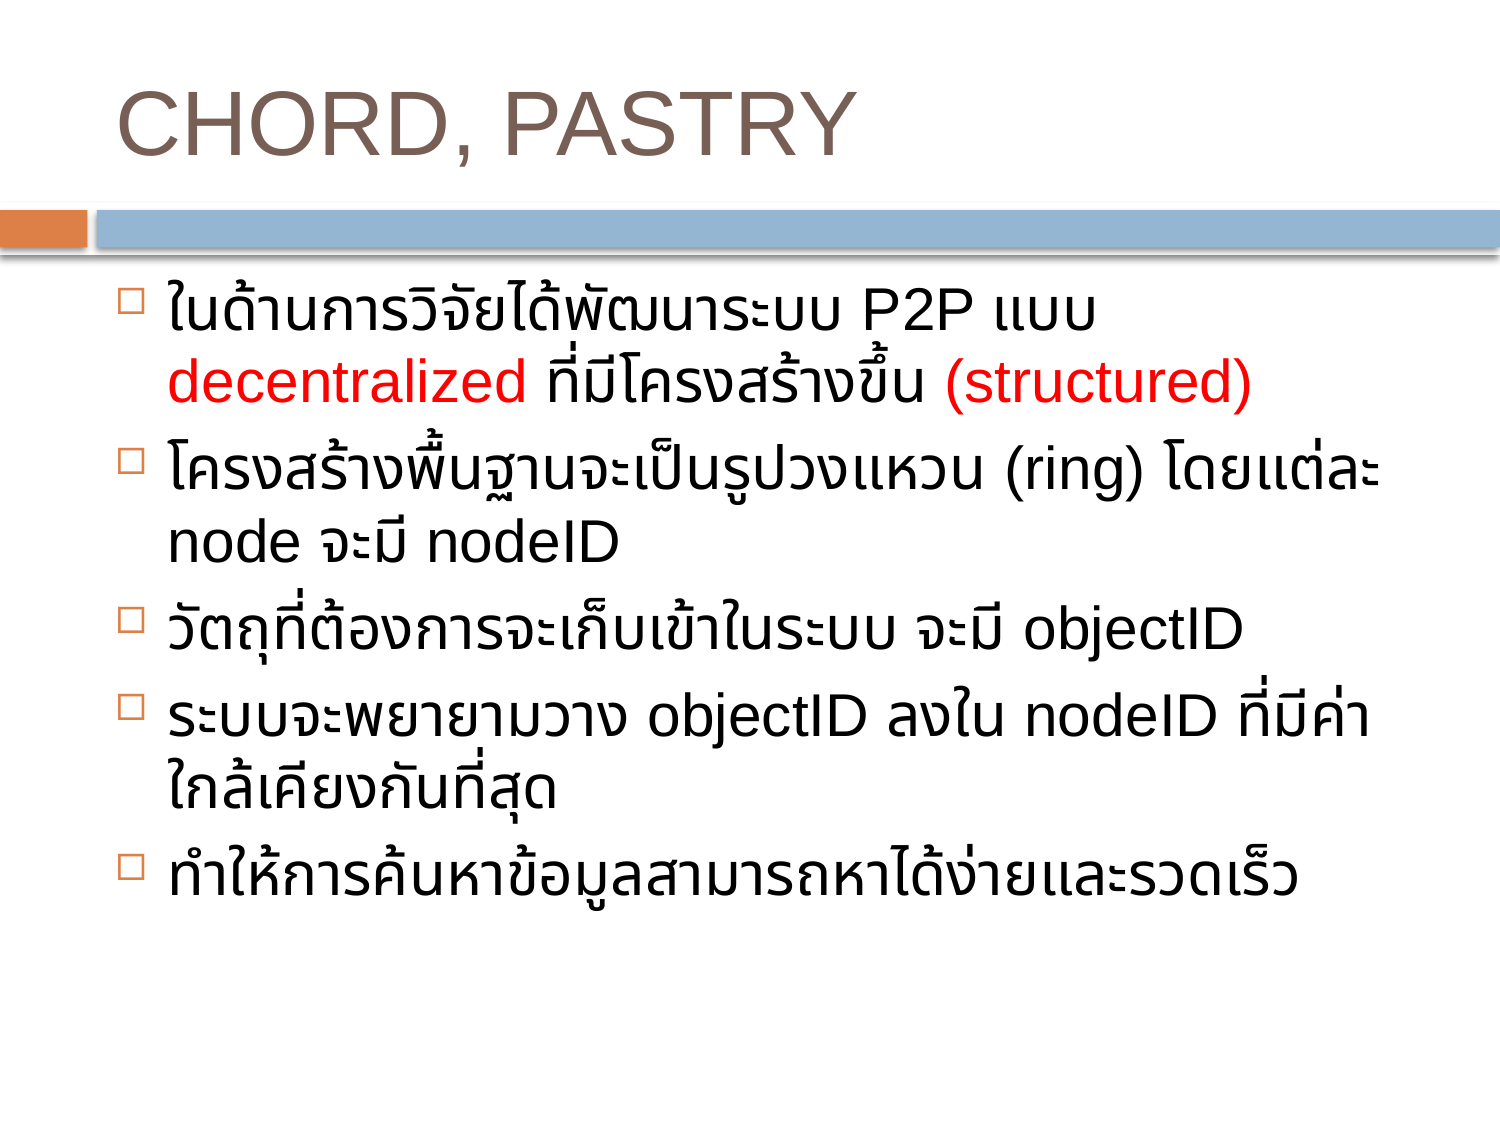

# CHORD, PASTRY
ในด้านการวิจัยได้พัฒนาระบบ P2P แบบ decentralized ที่มีโครงสร้างขึ้น (structured)
โครงสร้างพื้นฐานจะเป็นรูปวงแหวน (ring) โดยแต่ละ node จะมี nodeID
วัตถุที่ต้องการจะเก็บเข้าในระบบ จะมี objectID
ระบบจะพยายามวาง objectID ลงใน nodeID ที่มีค่าใกล้เคียงกันที่สุด
ทำให้การค้นหาข้อมูลสามารถหาได้ง่ายและรวดเร็ว